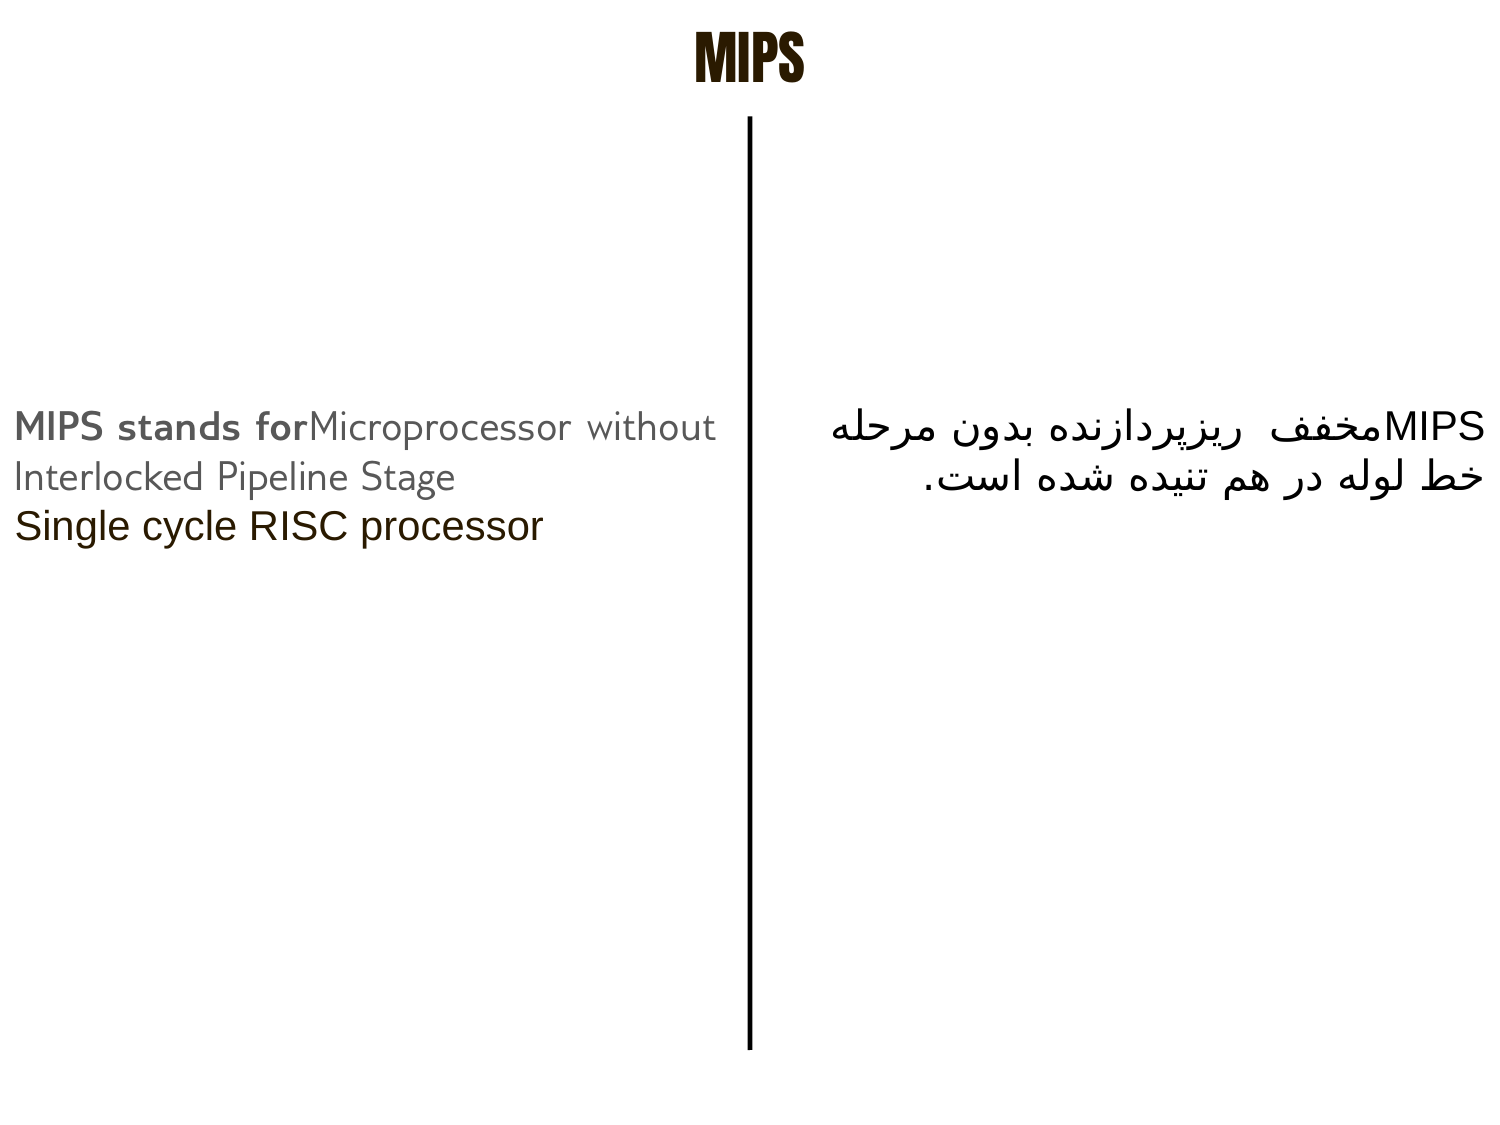

MIPS
MIPS stands forMicroprocessor without Interlocked Pipeline Stage
Single cycle RISC processor
MIPSمخفف  ریزپردازنده بدون مرحله خط لوله در هم تنیده شده است.